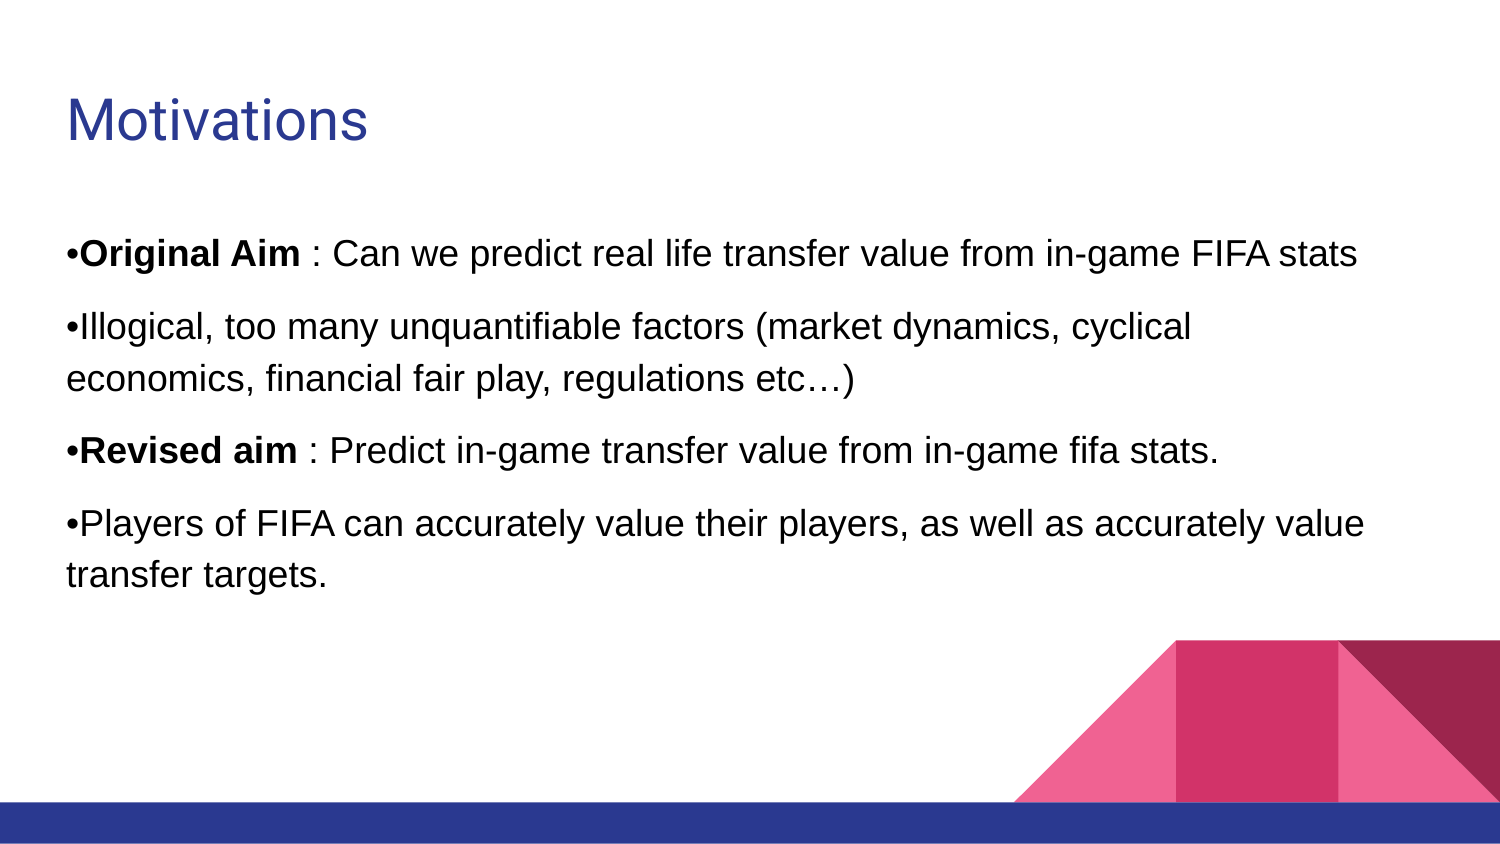

# Motivations
•Original Aim : Can we predict real life transfer value from in-game FIFA stats
•Illogical, too many unquantifiable factors (market dynamics, cyclical economics, financial fair play, regulations etc…)
•Revised aim : Predict in-game transfer value from in-game fifa stats.
•Players of FIFA can accurately value their players, as well as accurately value transfer targets.